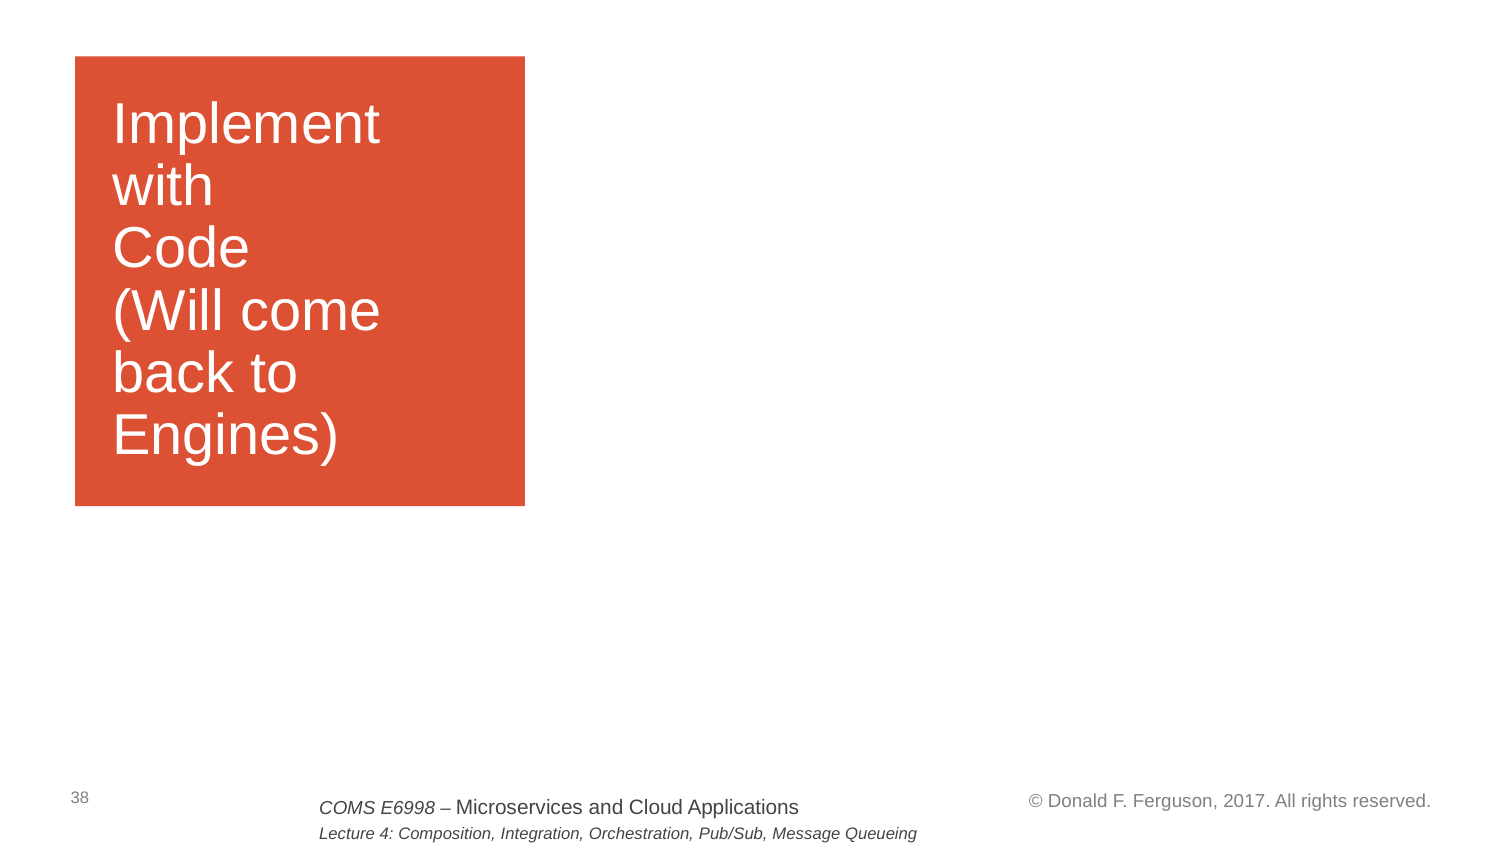

# Implement with Code (Will come back to Engines)